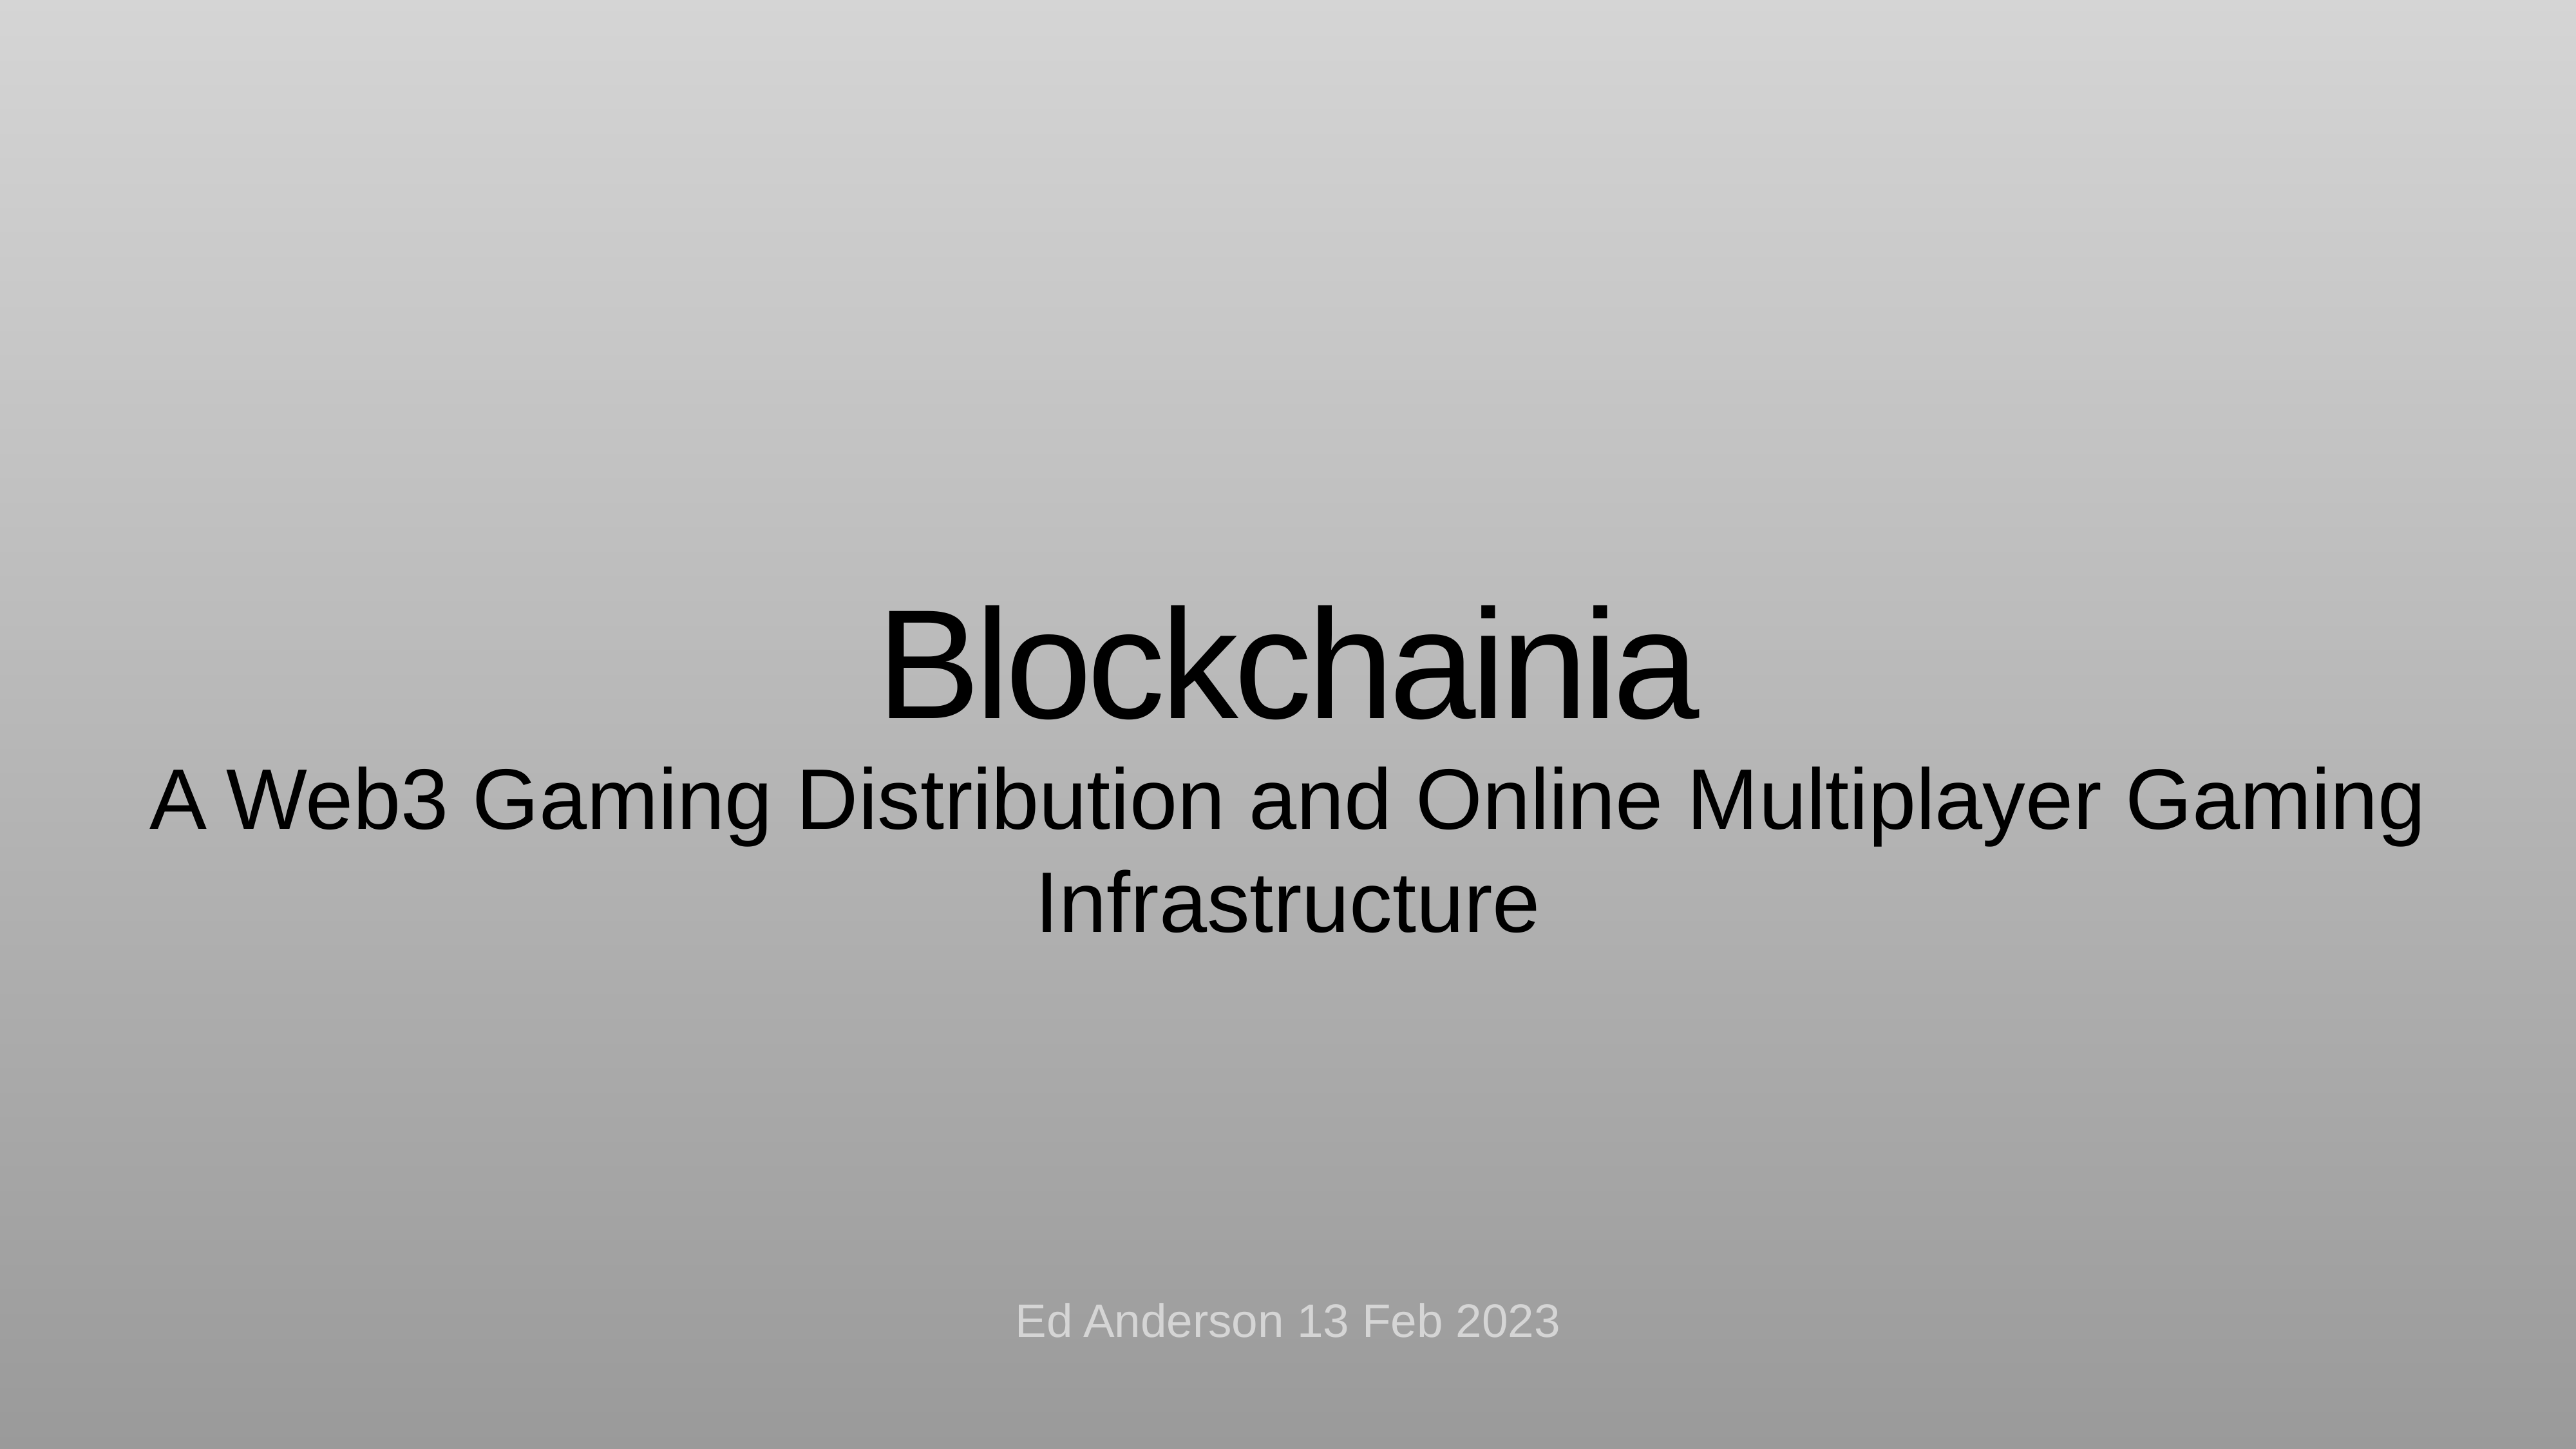

# Blockchainia
A Web3 Gaming Distribution and Online Multiplayer Gaming Infrastructure
Ed Anderson 13 Feb 2023